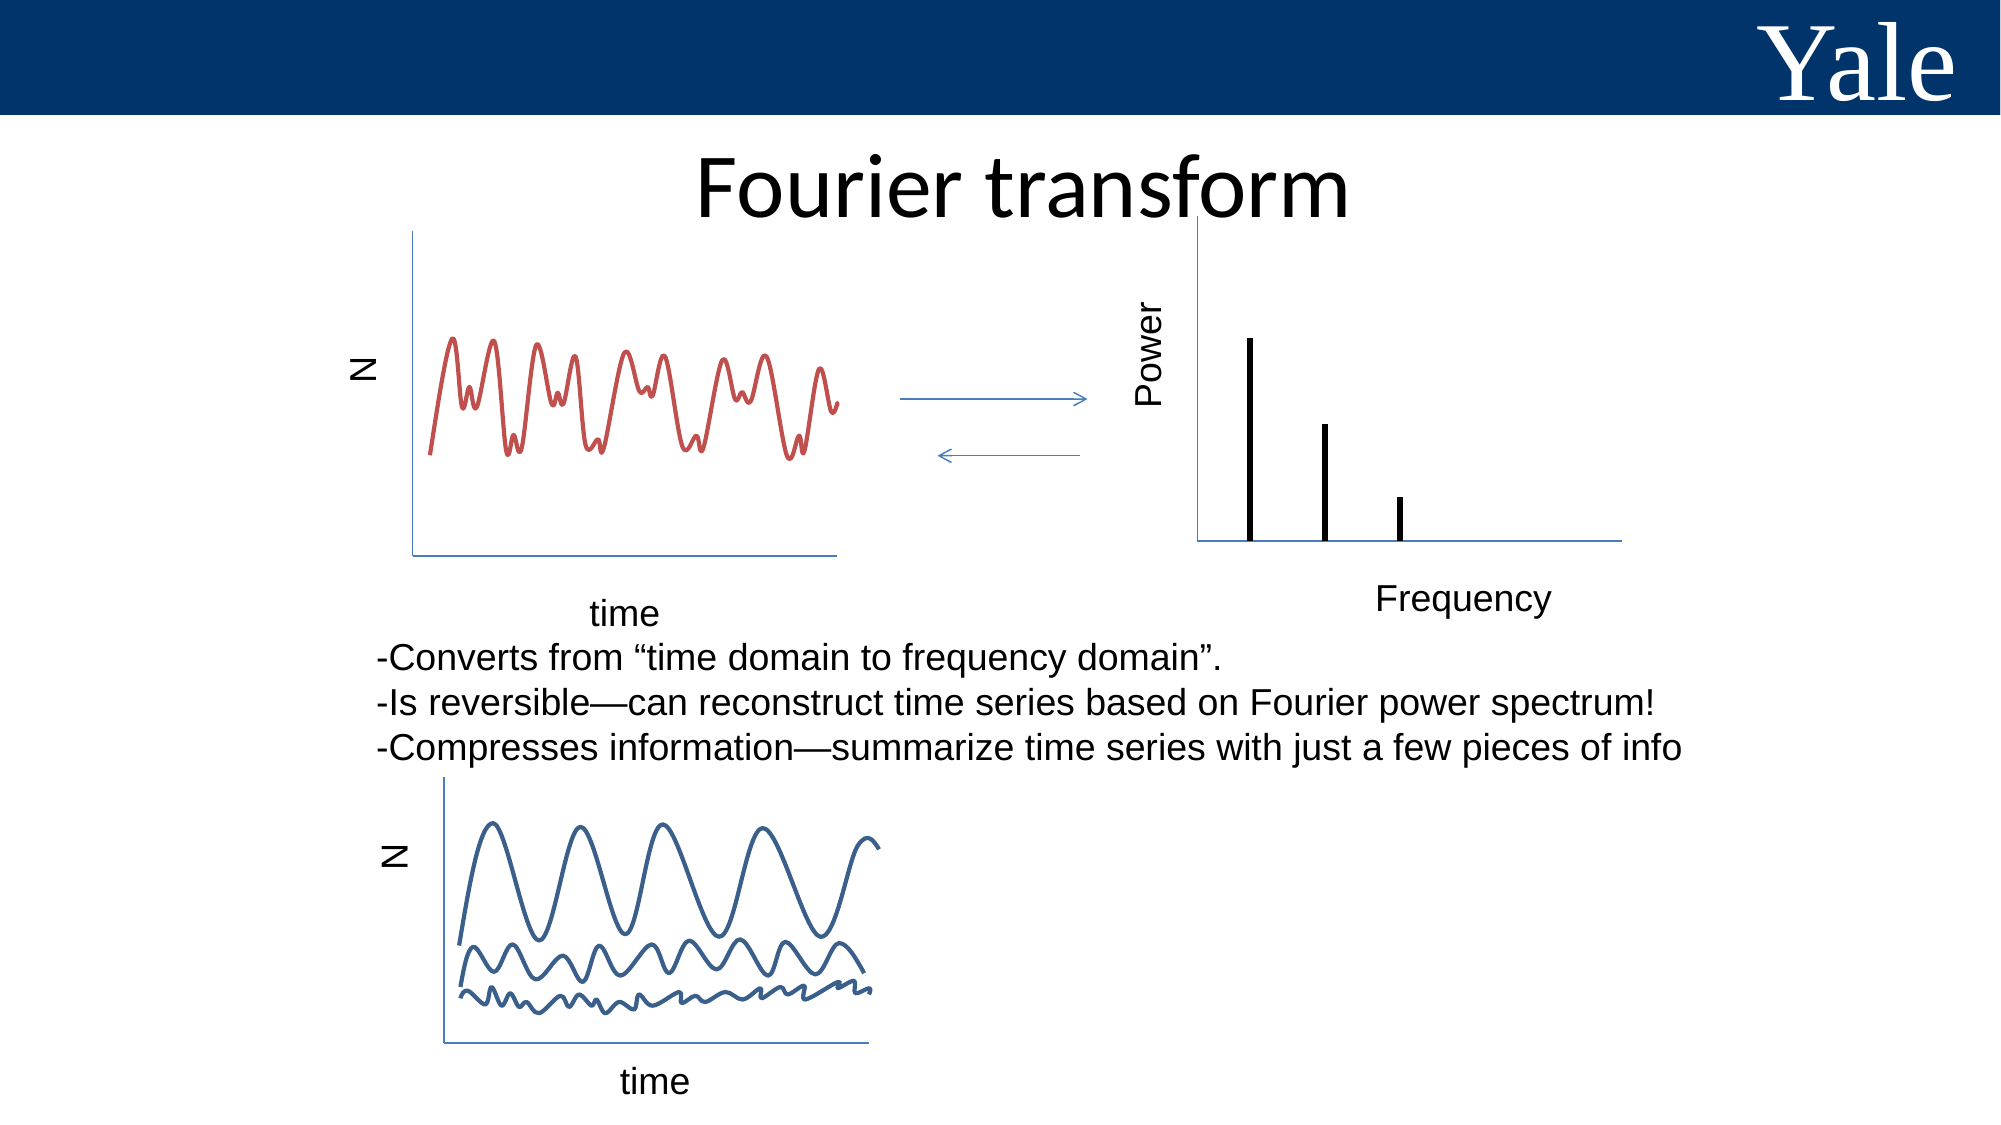

# Fourier transform
Power

N
Frequency
time
-Converts from “time domain to frequency domain”.
-Is reversible—can reconstruct time series based on Fourier power spectrum!
-Compresses information—summarize time series with just a few pieces of info

N

time